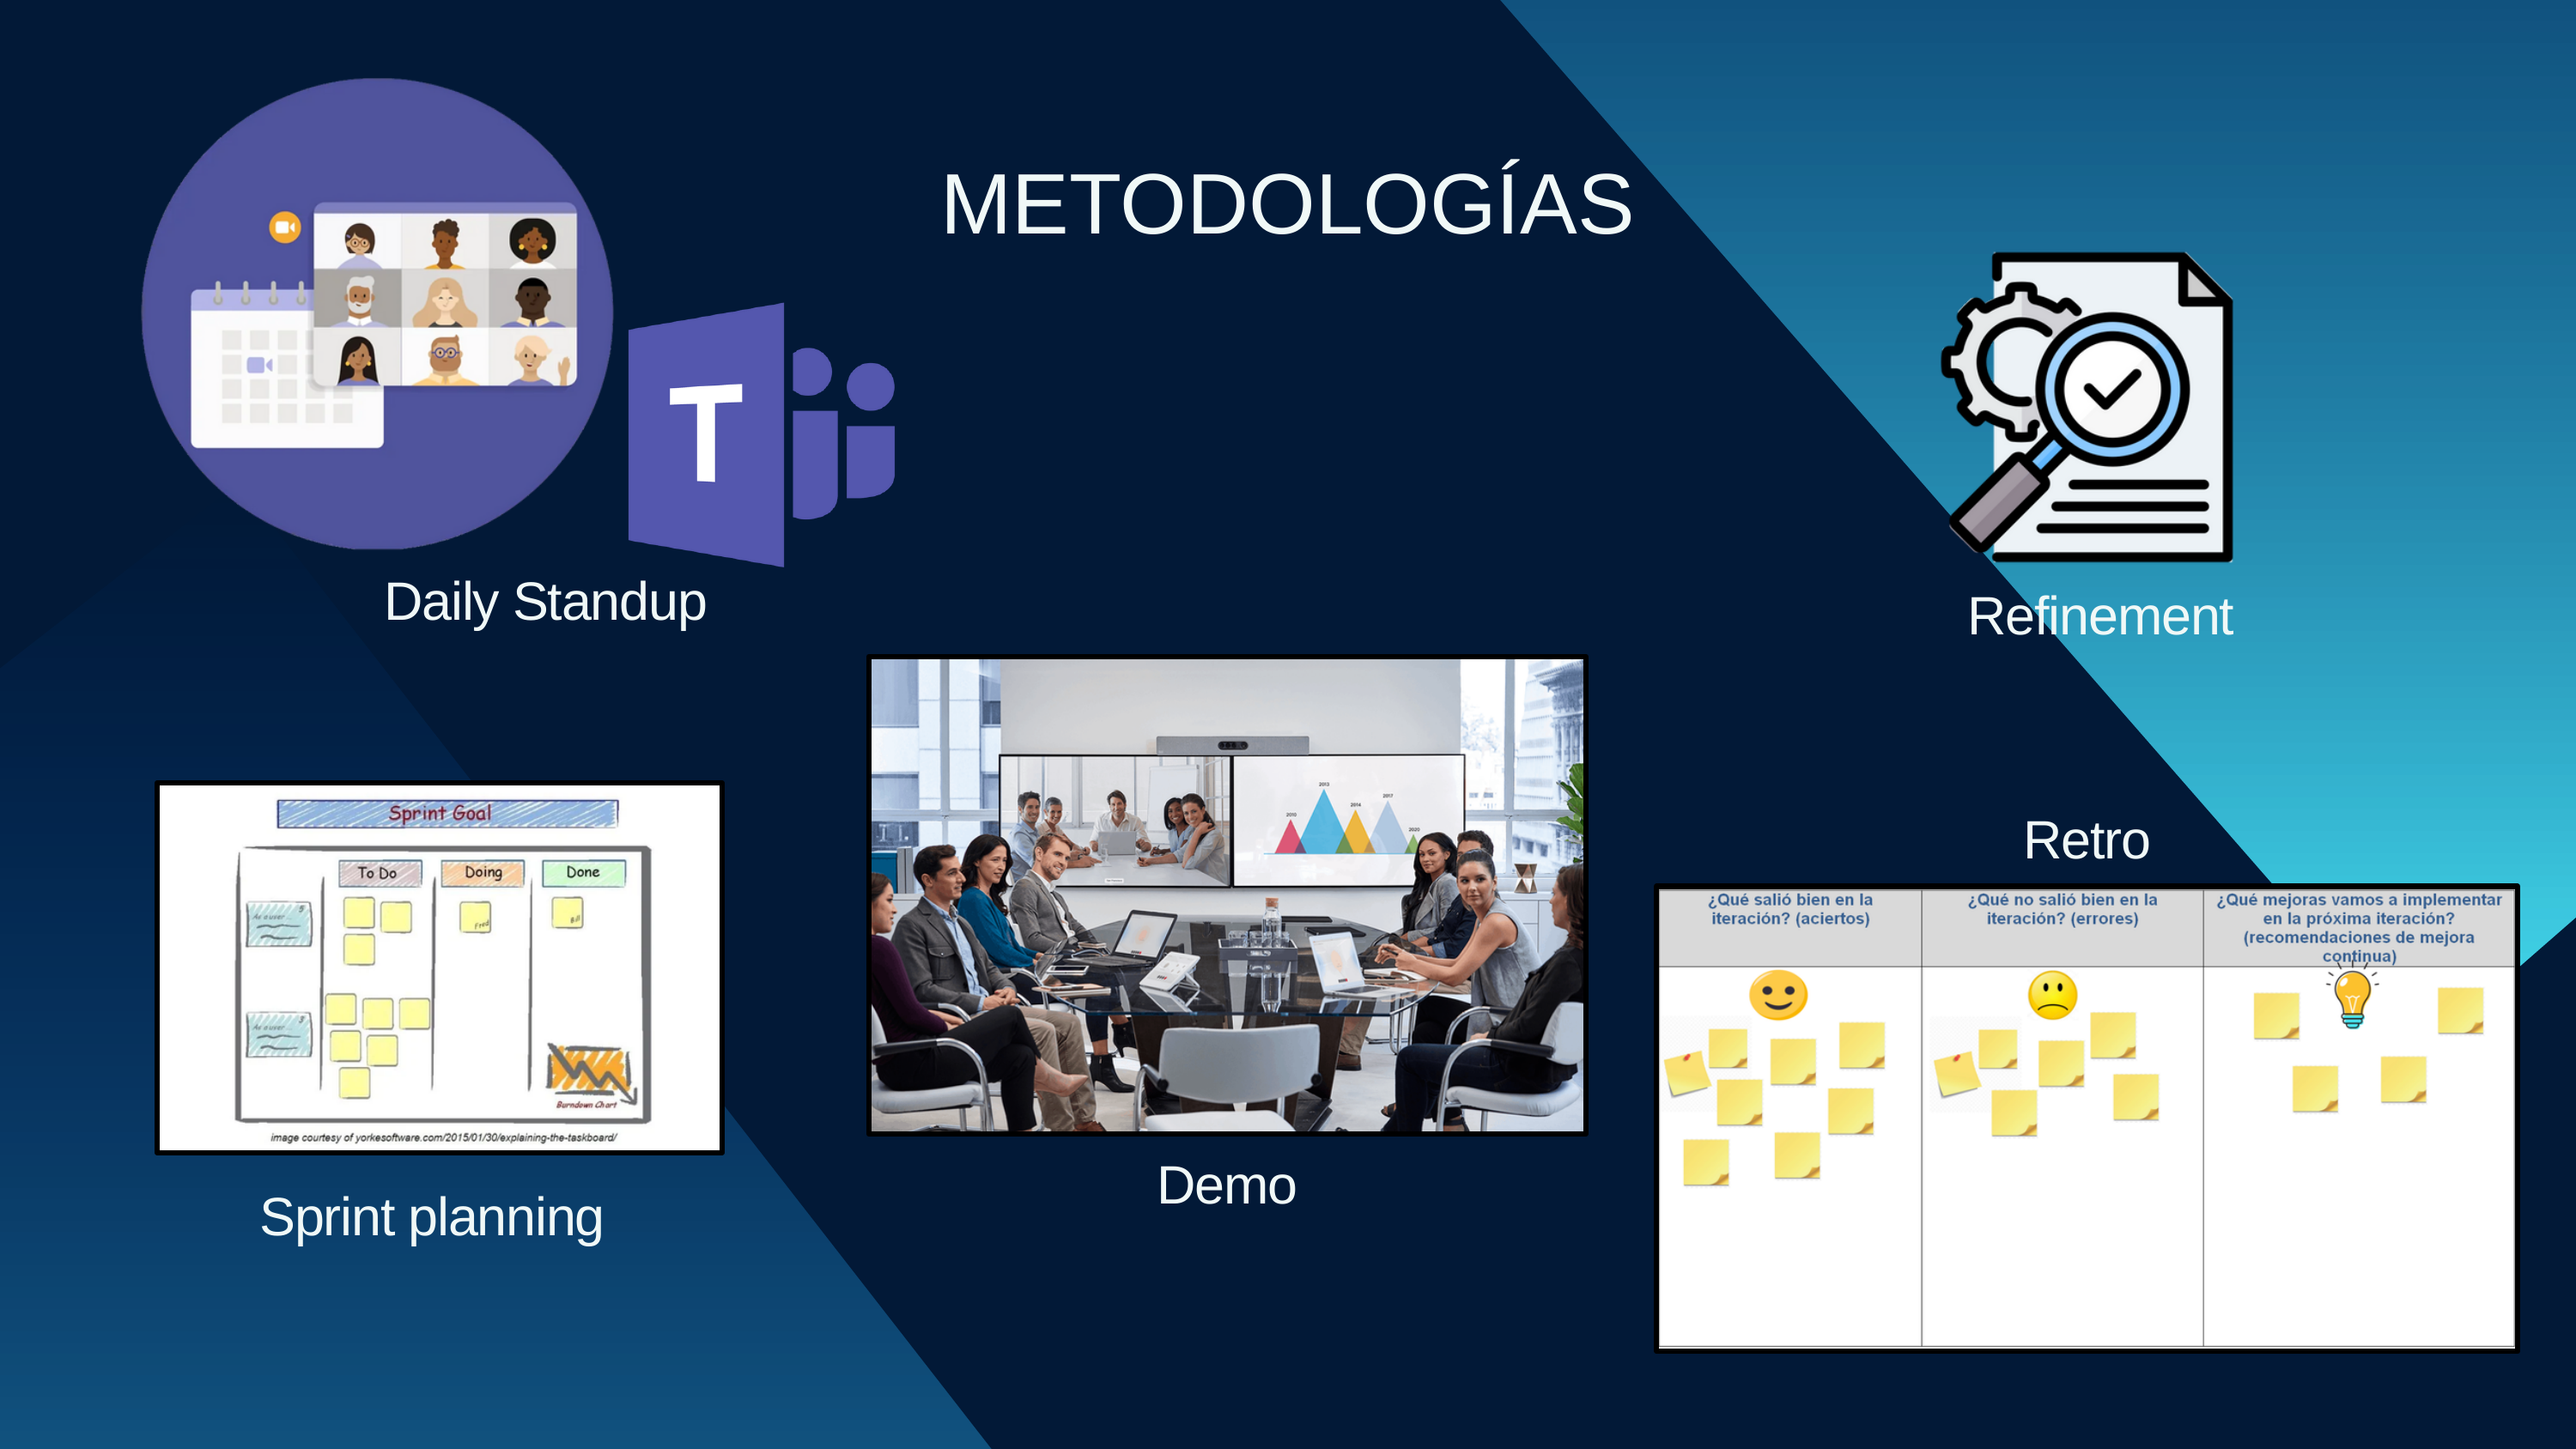

METODOLOGÍAS

Daily Standup
Refinement

Retro

Demo
Sprint planning